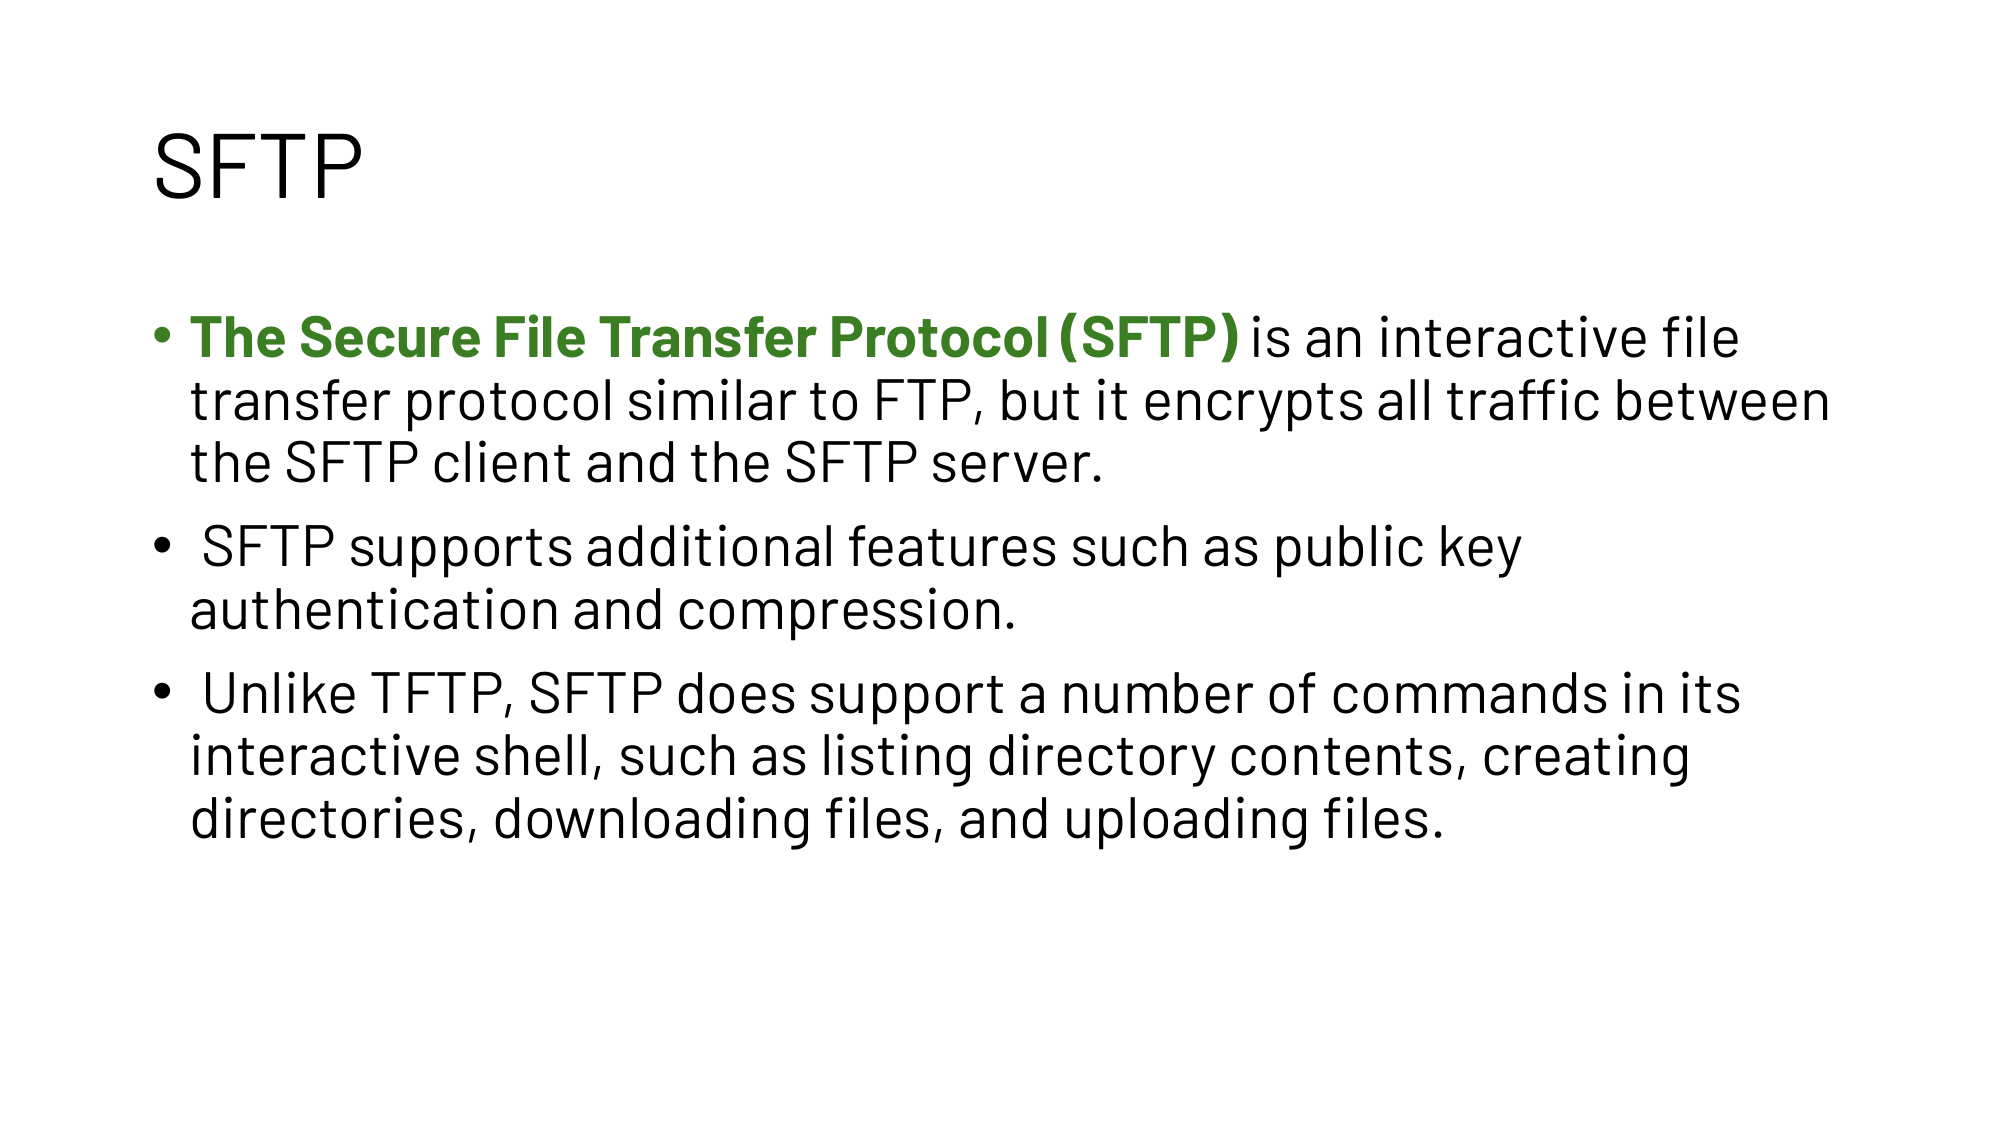

# SFTP
The Secure File Transfer Protocol (SFTP) is an interactive file transfer protocol similar to FTP, but it encrypts all traffic between the SFTP client and the SFTP server.
 SFTP supports additional features such as public key authentication and compression.
 Unlike TFTP, SFTP does support a number of commands in its interactive shell, such as listing directory contents, creating directories, downloading files, and uploading files.